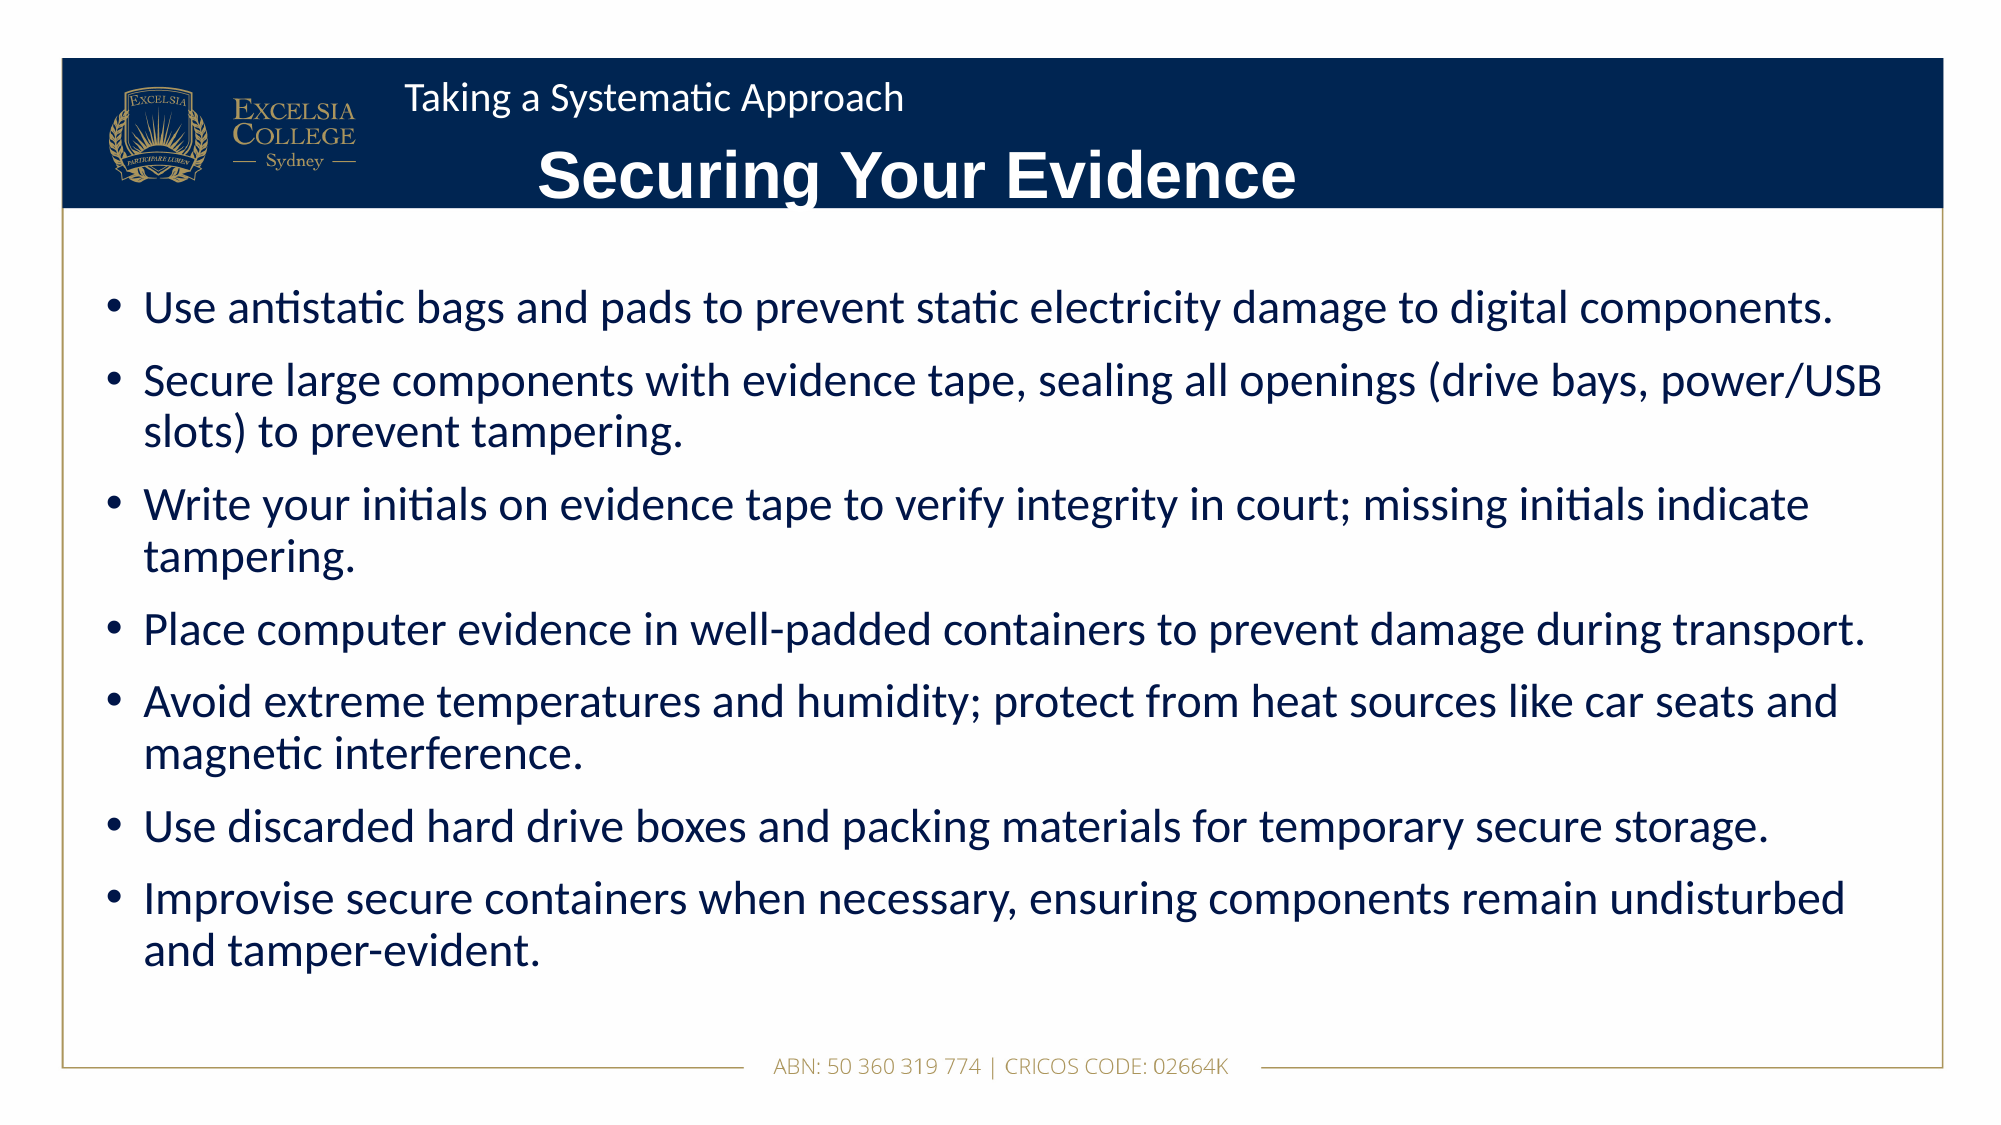

# Taking a Systematic Approach
Securing Your Evidence
Use antistatic bags and pads to prevent static electricity damage to digital components.
Secure large components with evidence tape, sealing all openings (drive bays, power/USB slots) to prevent tampering.
Write your initials on evidence tape to verify integrity in court; missing initials indicate tampering.
Place computer evidence in well-padded containers to prevent damage during transport.
Avoid extreme temperatures and humidity; protect from heat sources like car seats and magnetic interference.
Use discarded hard drive boxes and packing materials for temporary secure storage.
Improvise secure containers when necessary, ensuring components remain undisturbed and tamper-evident.